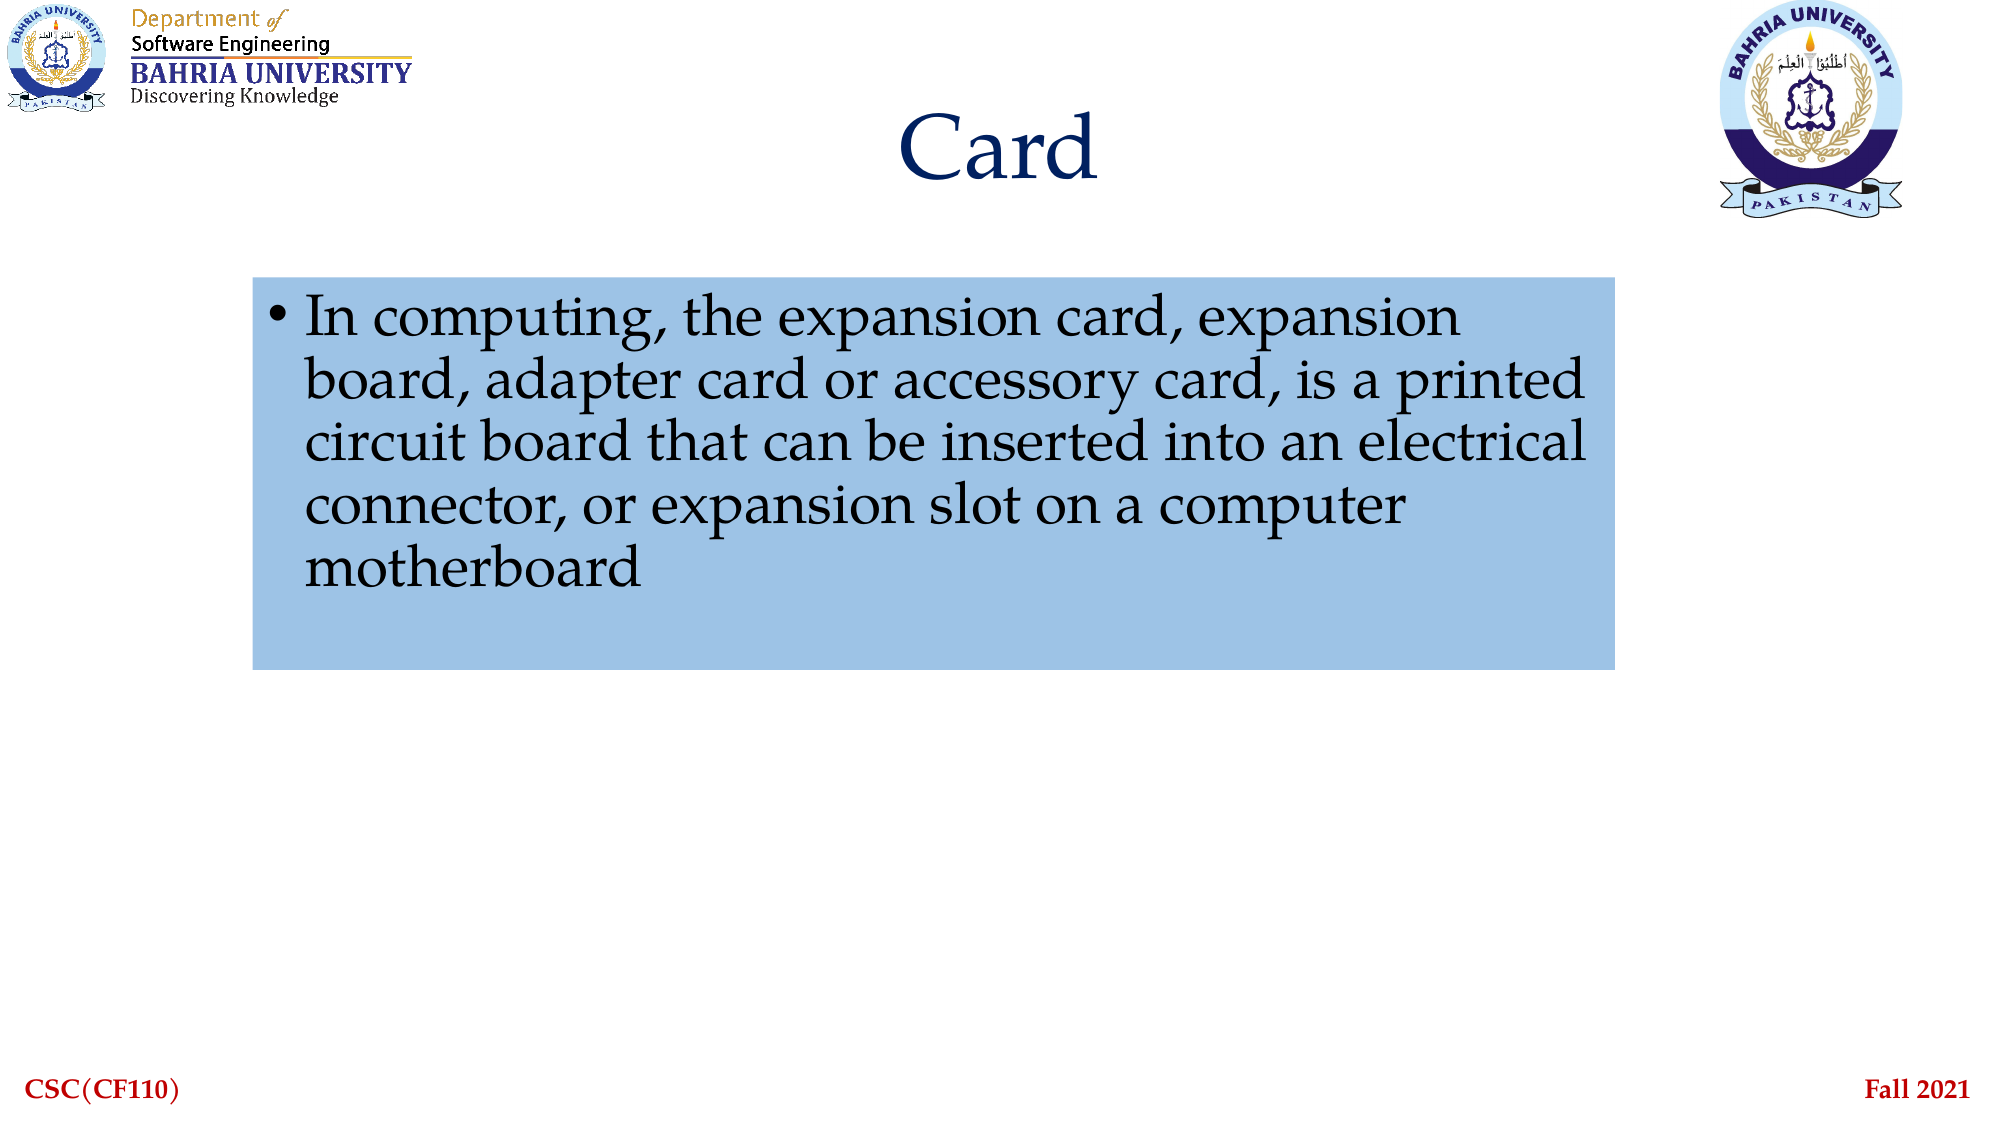

# Card
In computing, the expansion card, expansion board, adapter card or accessory card, is a printed circuit board that can be inserted into an electrical connector, or expansion slot on a computer motherboard
CSC(CF110)